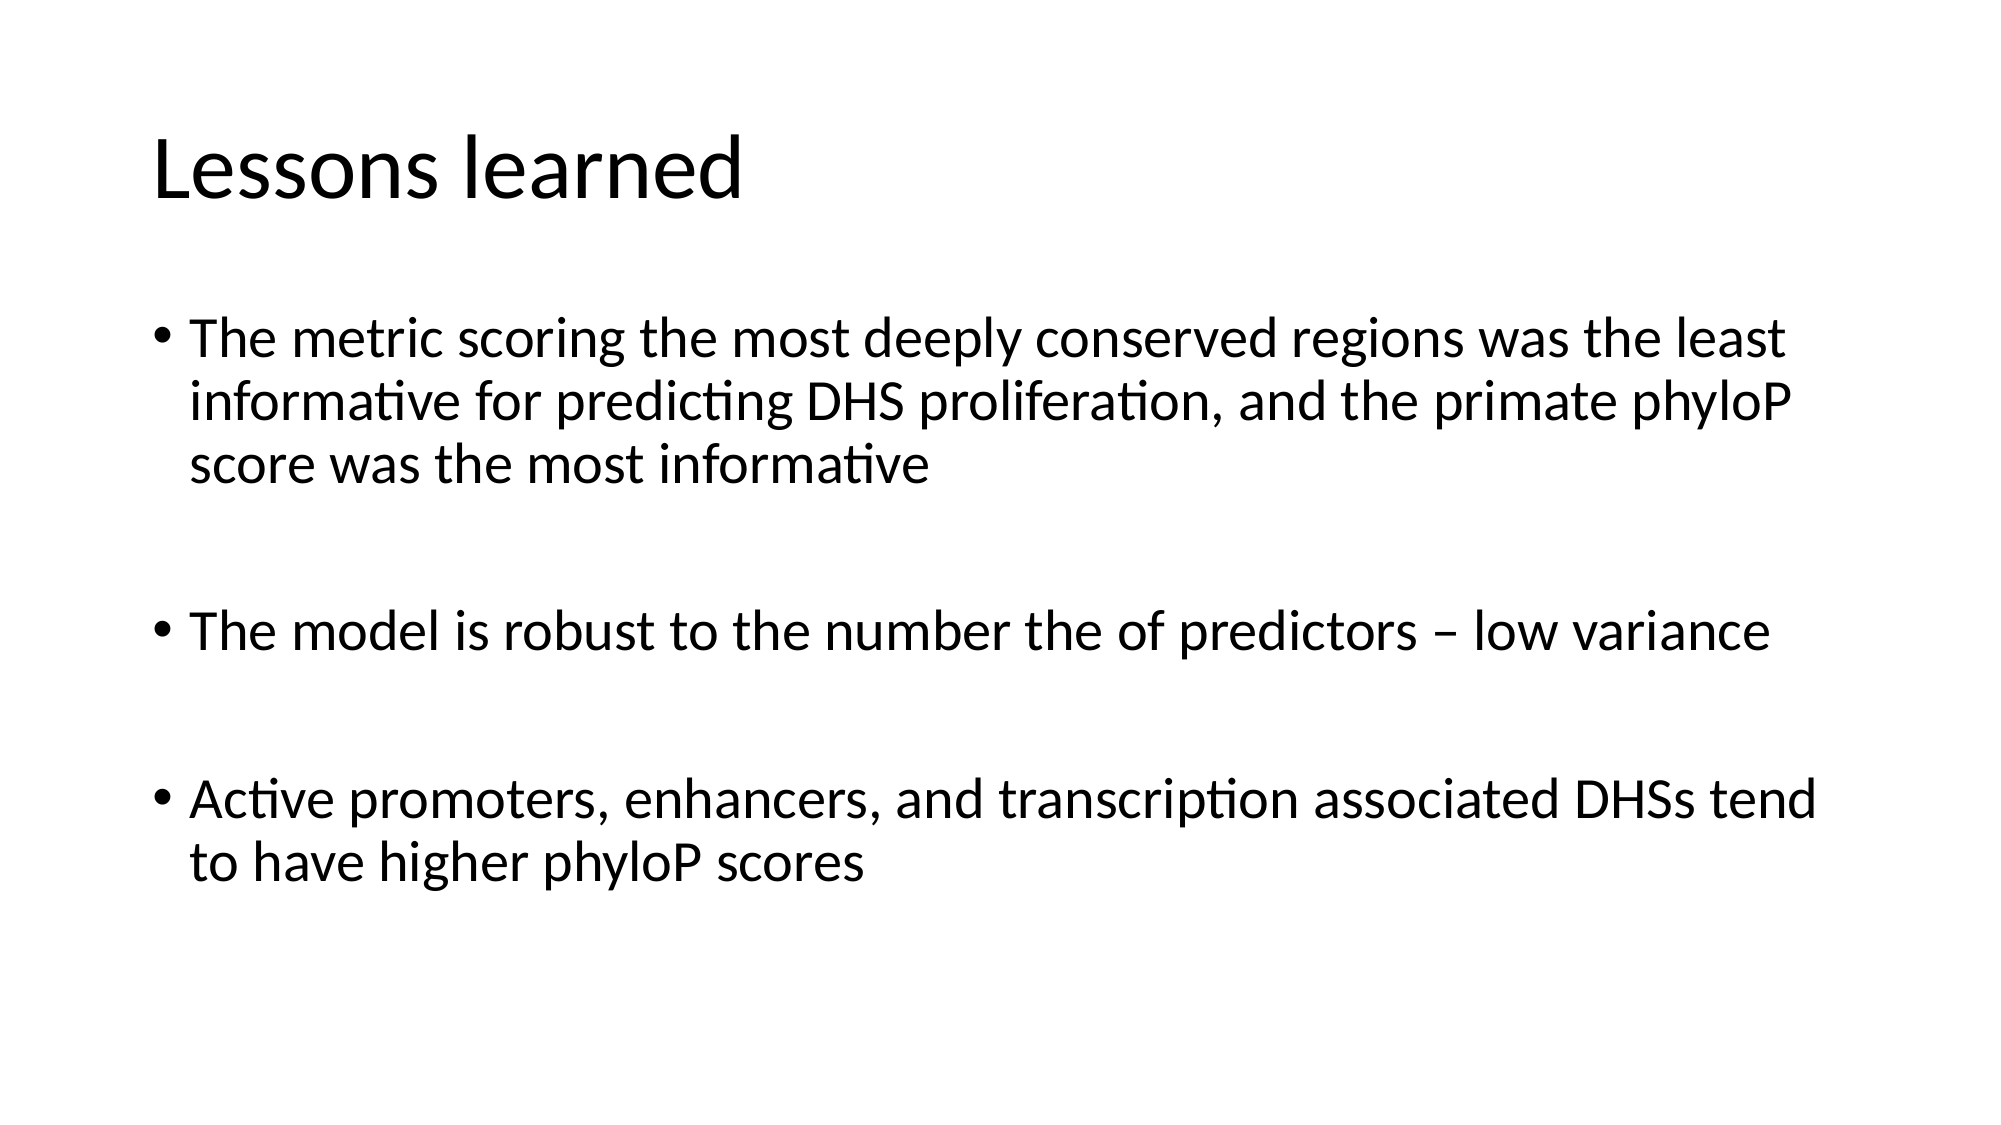

# Lessons learned
The metric scoring the most deeply conserved regions was the least informative for predicting DHS proliferation, and the primate phyloP score was the most informative

The model is robust to the number the of predictors – low variance

Active promoters, enhancers, and transcription associated DHSs tend to have higher phyloP scores